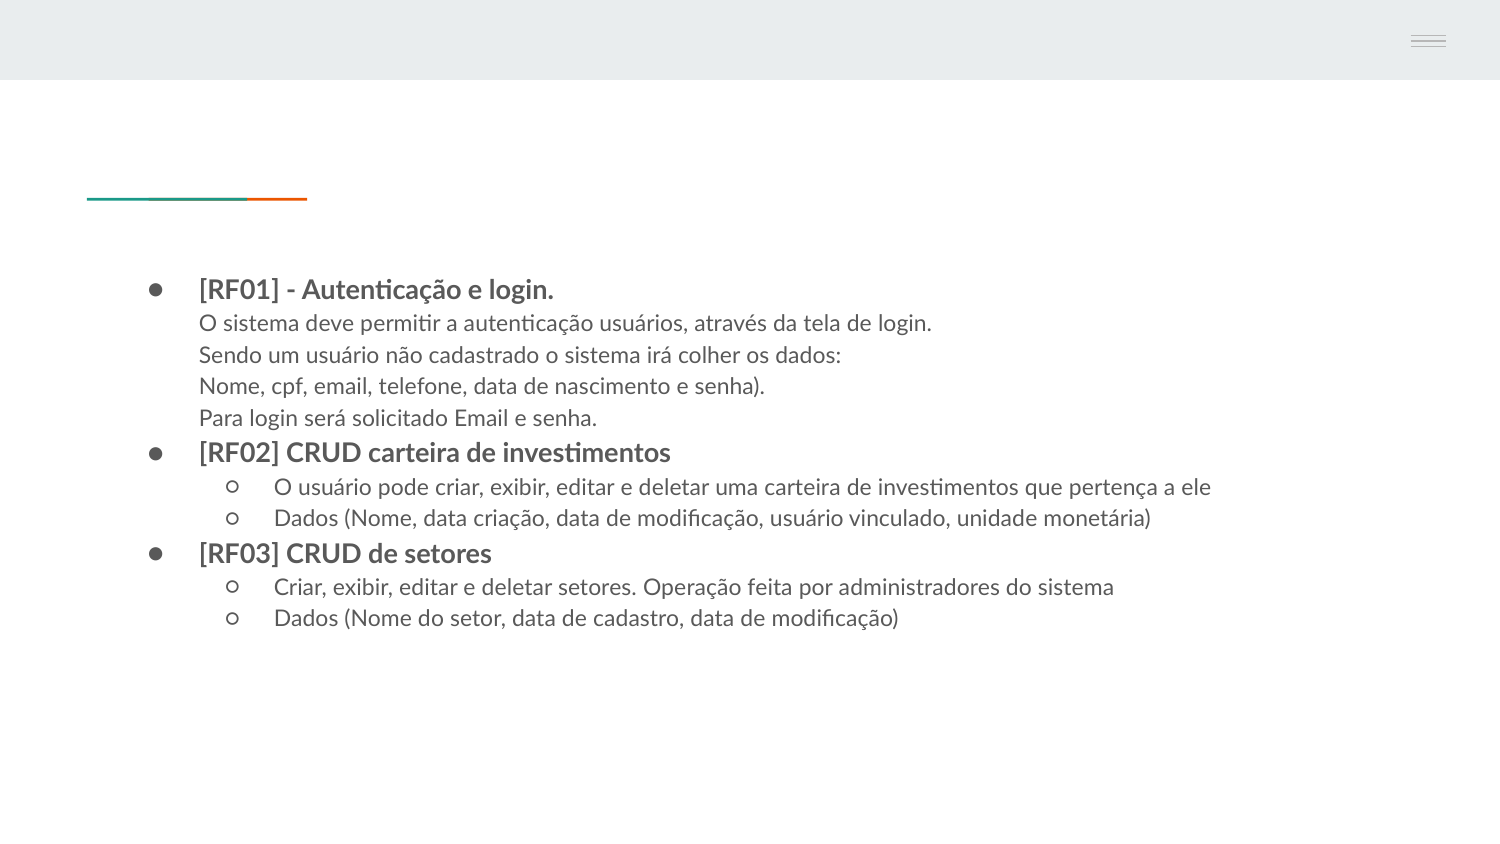

[RF01] - Autenticação e login.
O sistema deve permitir a autenticação usuários, através da tela de login.
Sendo um usuário não cadastrado o sistema irá colher os dados:
Nome, cpf, email, telefone, data de nascimento e senha).
Para login será solicitado Email e senha.
[RF02] CRUD carteira de investimentos
O usuário pode criar, exibir, editar e deletar uma carteira de investimentos que pertença a ele
Dados (Nome, data criação, data de modificação, usuário vinculado, unidade monetária)
[RF03] CRUD de setores
Criar, exibir, editar e deletar setores. Operação feita por administradores do sistema
Dados (Nome do setor, data de cadastro, data de modificação)